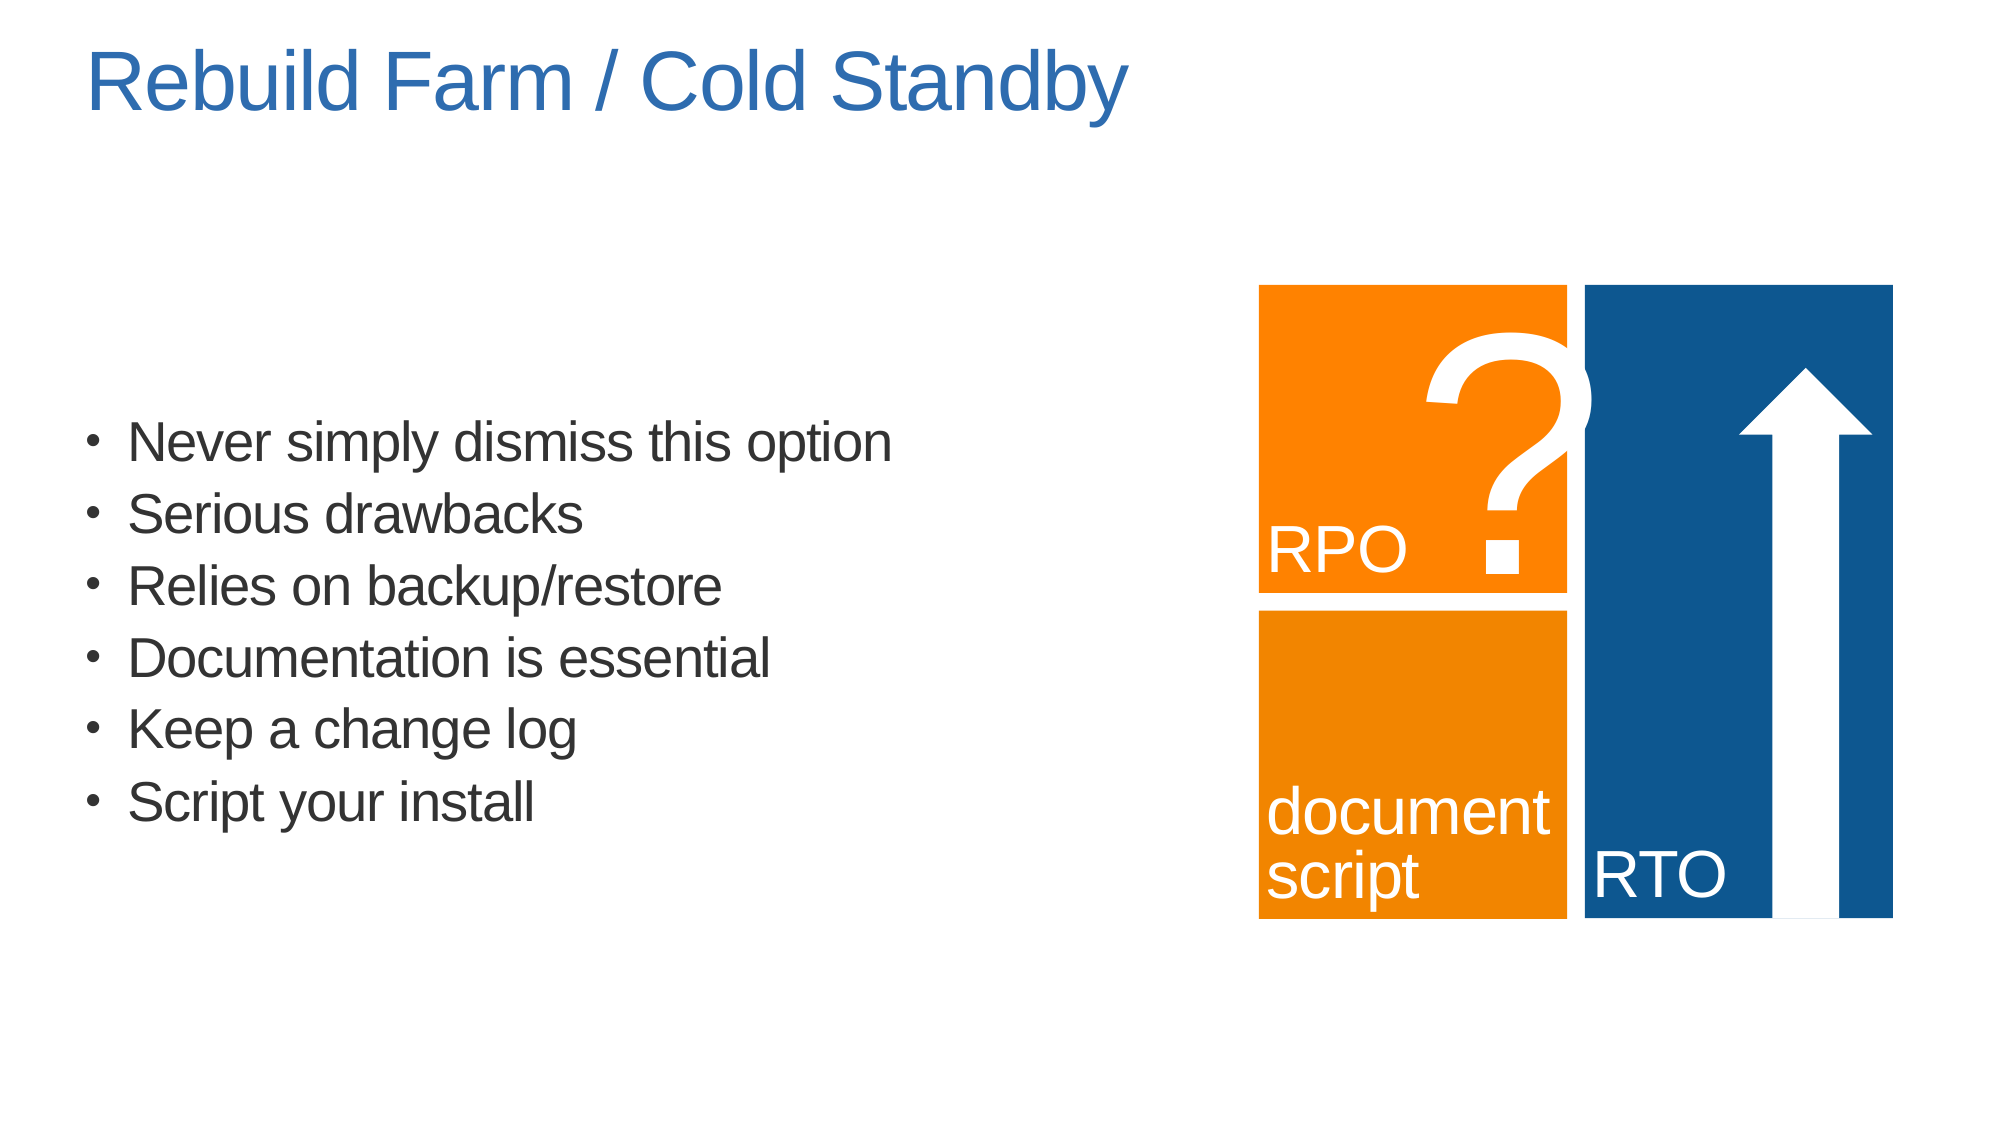

# Rebuild Farm / Cold Standby
?
RPO
RTO

Never simply dismiss this option
Serious drawbacks
Relies on backup/restore
Documentation is essential
Keep a change log
Script your install

documentscript